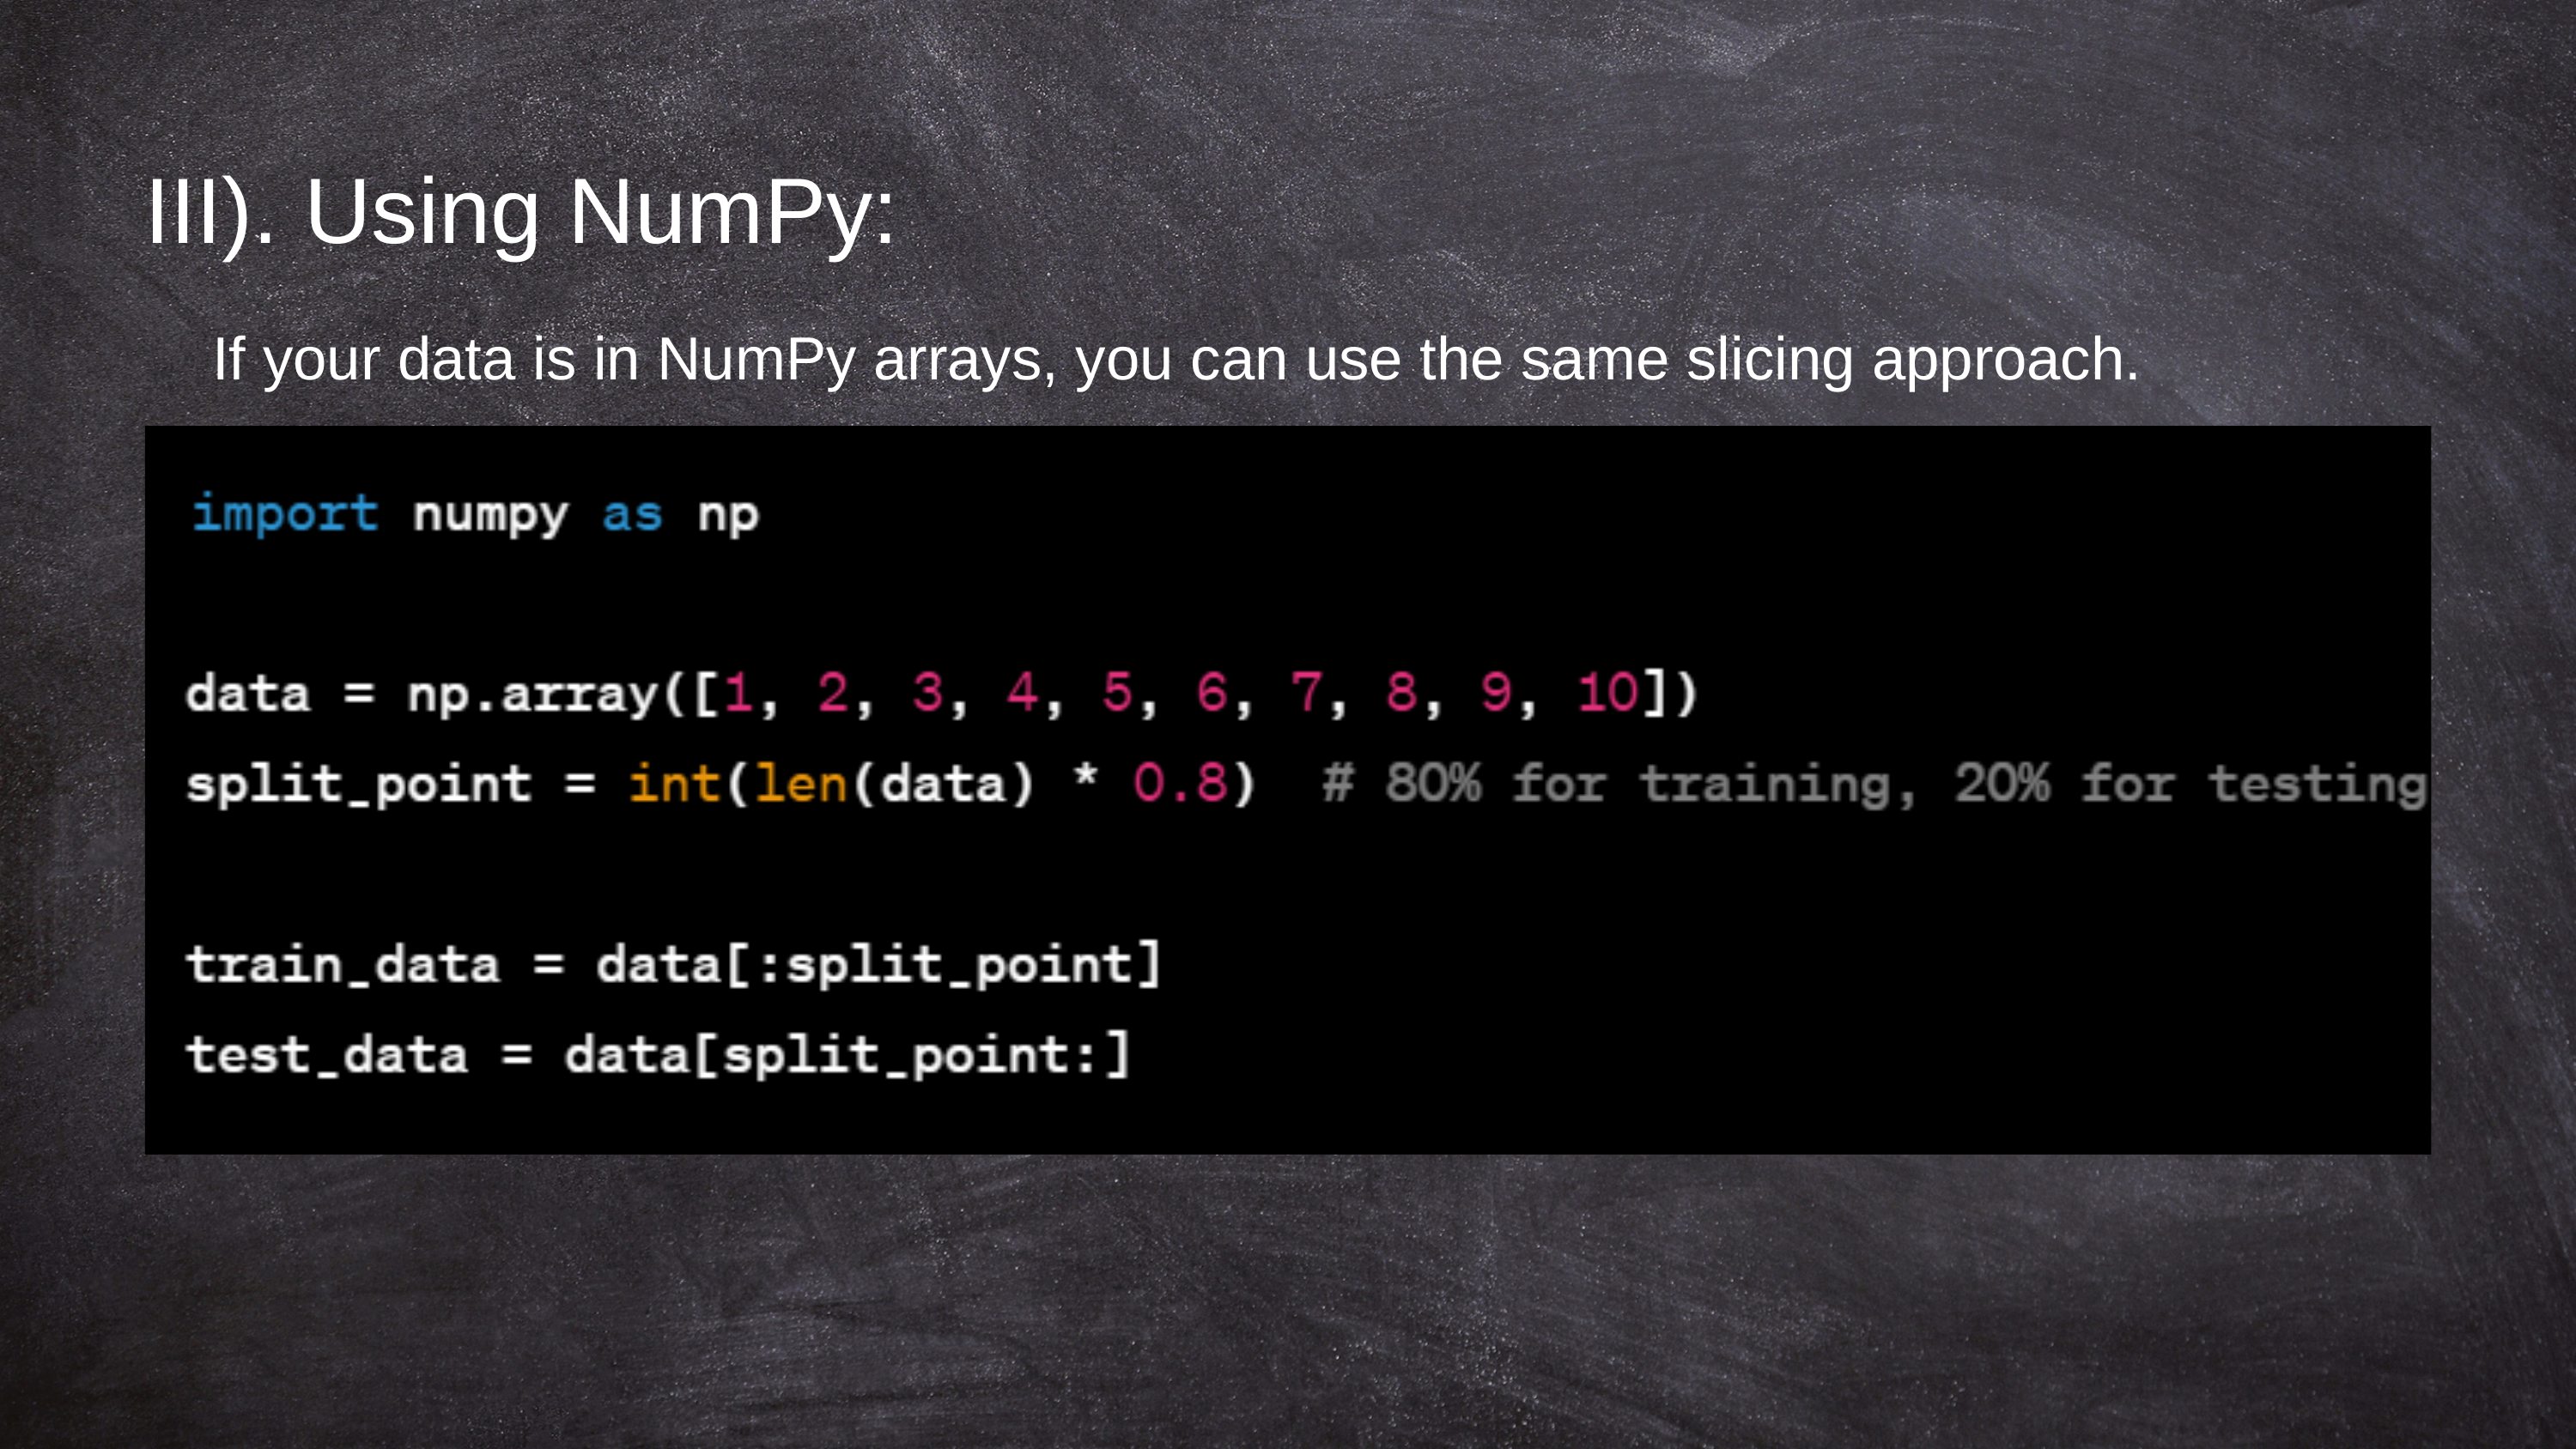

III). Using NumPy:
If your data is in NumPy arrays, you can use the same slicing approach.